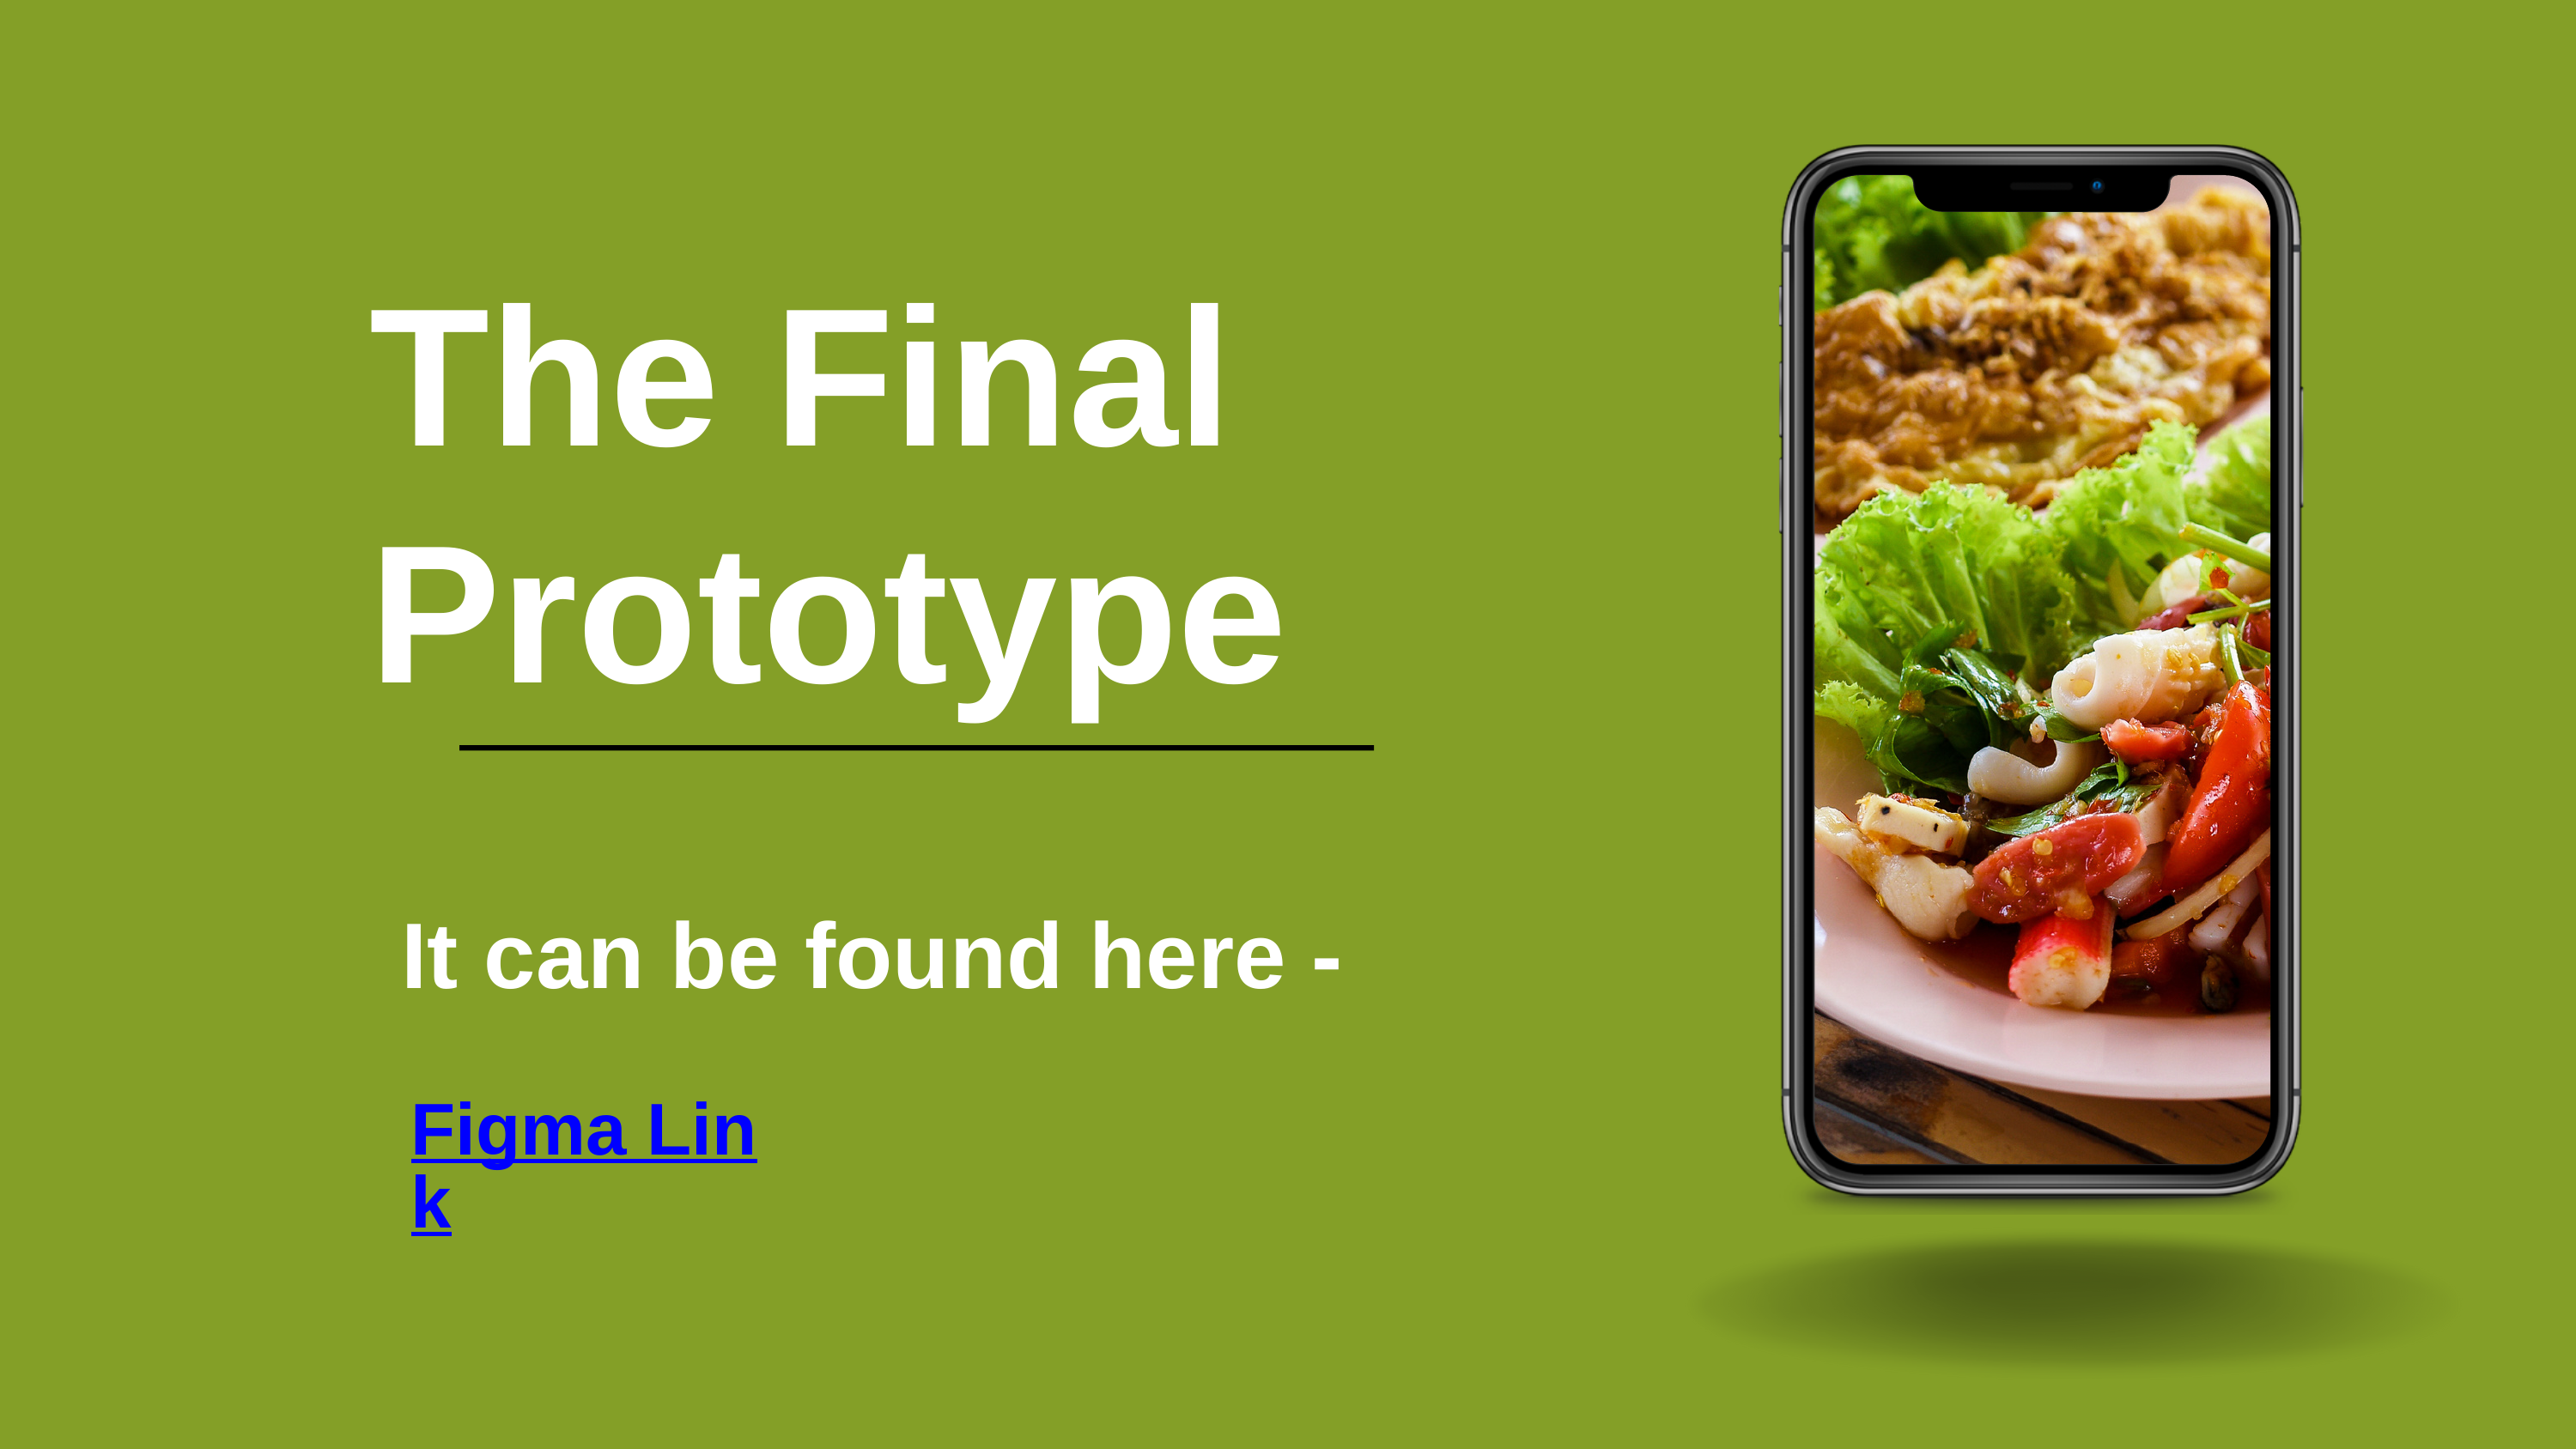

The Final Prototype

It can be found here -

Figma Link